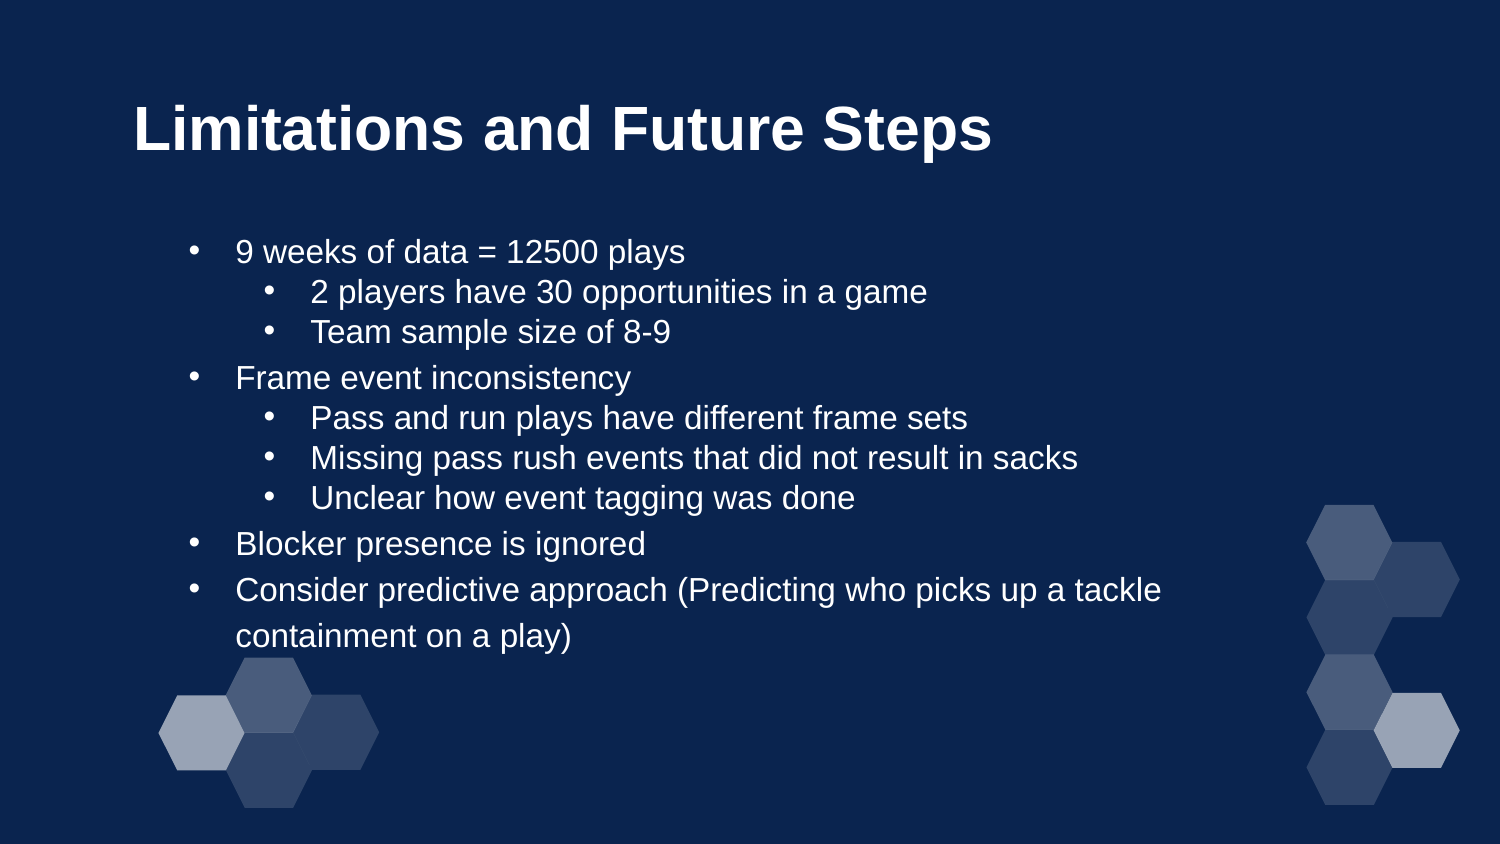

# Limitations and Future Steps
9 weeks of data = 12500 plays
2 players have 30 opportunities in a game
Team sample size of 8-9
Frame event inconsistency
Pass and run plays have different frame sets
Missing pass rush events that did not result in sacks
Unclear how event tagging was done
Blocker presence is ignored
Consider predictive approach (Predicting who picks up a tackle containment on a play)